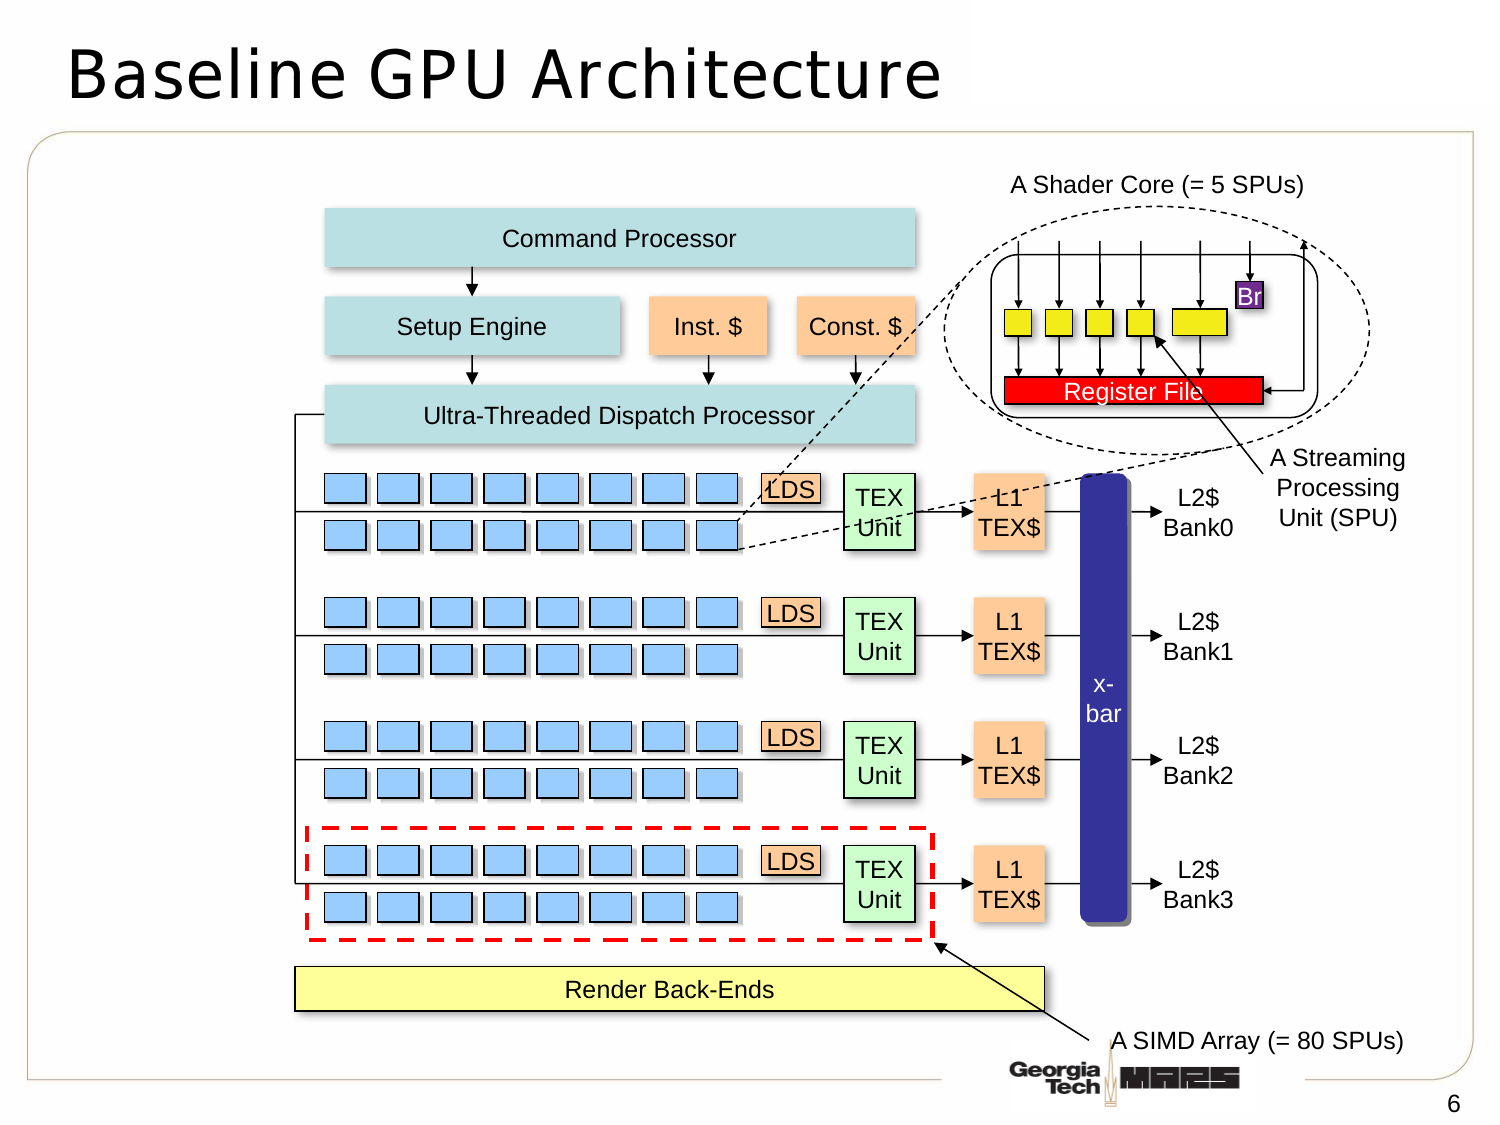

# Baseline GPU Architecture
A Shader Core (= 5 SPUs)

Br

Register File

Command Processor

Setup Engine
Inst. $
Const. $

Ultra-Threaded Dispatch Processor

A Streaming
Processing
Unit (SPU)

LDS
TEX
Unit
L1
TEX$
x-
bar
L2$
Bank0

LDS
TEX
Unit
L1
TEX$
L2$
Bank1

LDS
TEX
Unit
L1
TEX$
L2$
Bank2

LDS
TEX
Unit
L1
TEX$
L2$
Bank3

Render Back-Ends
A SIMD Array (= 80 SPUs)